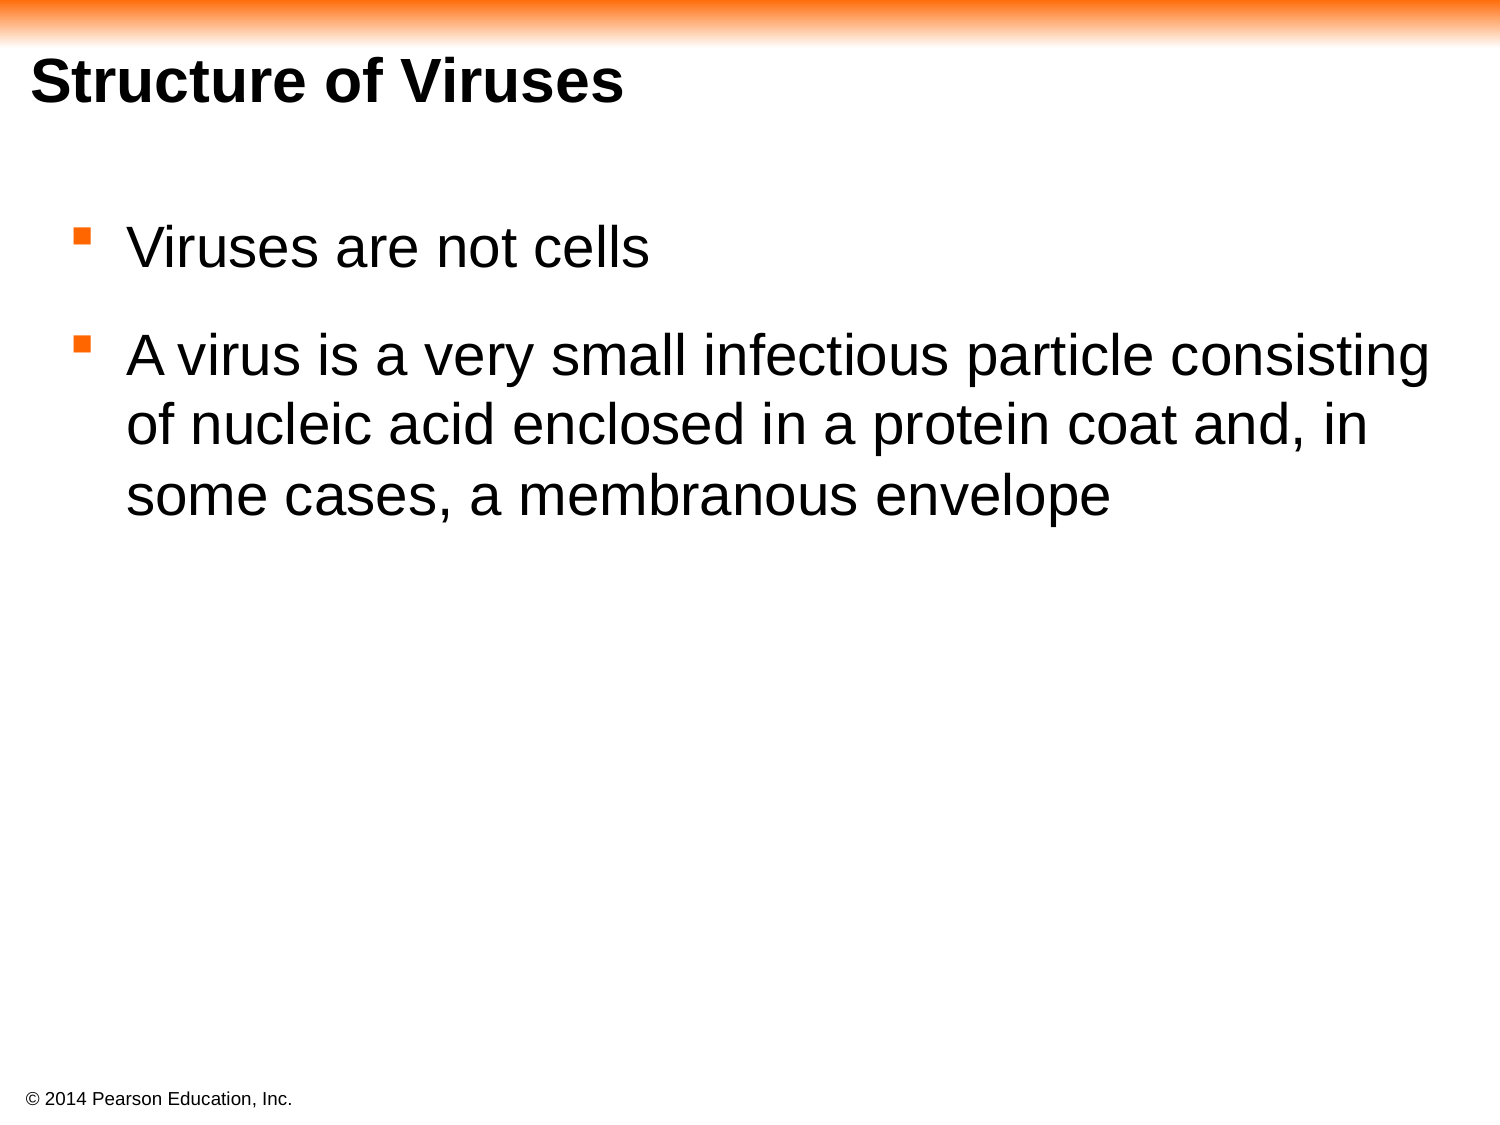

# Structure of Viruses
Viruses are not cells
A virus is a very small infectious particle consisting of nucleic acid enclosed in a protein coat and, in some cases, a membranous envelope